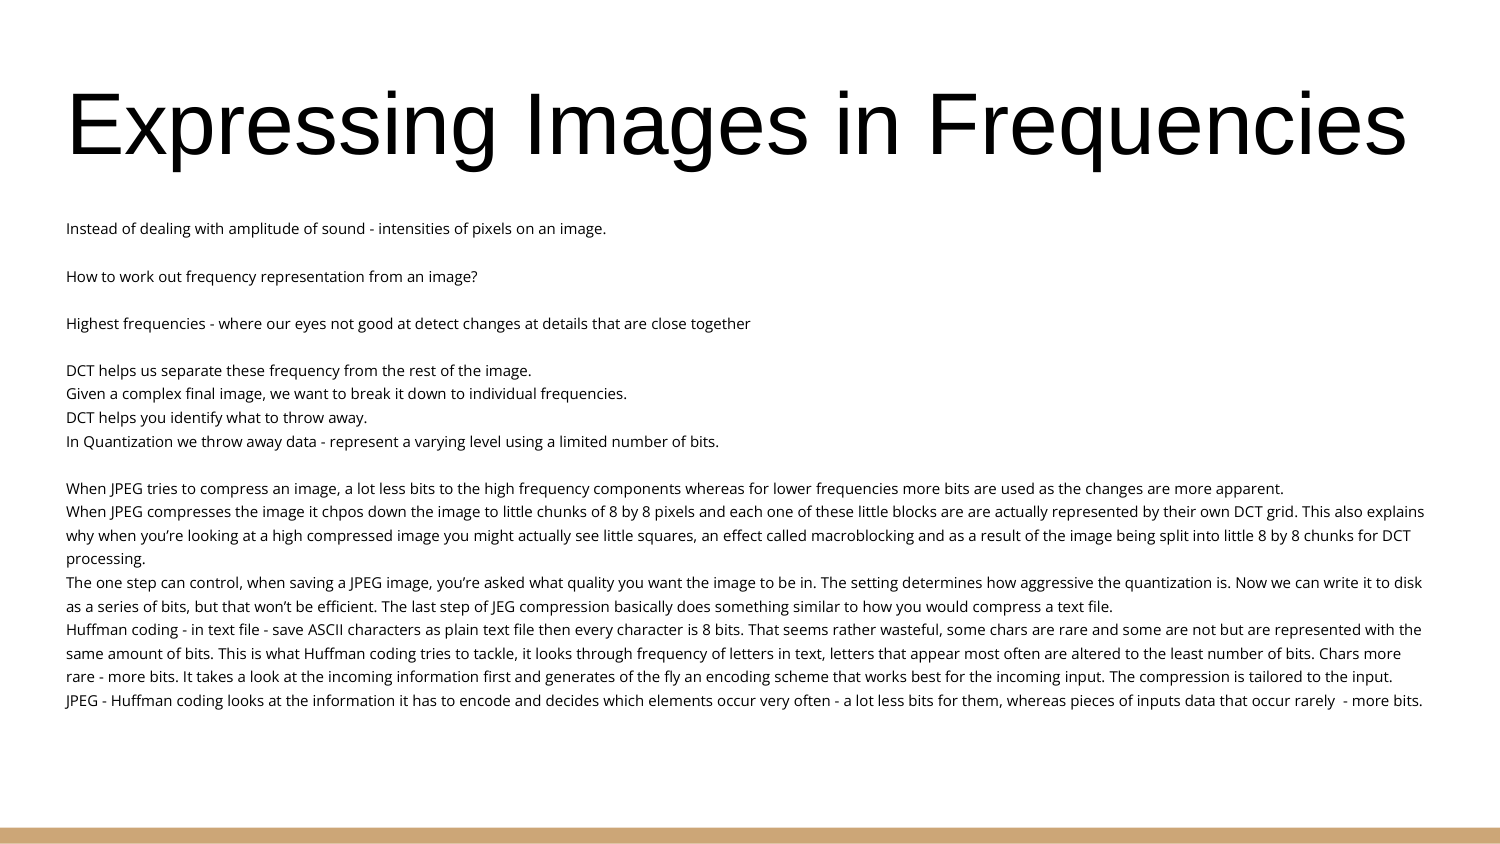

# Expressing Images in Frequencies
Instead of dealing with amplitude of sound - intensities of pixels on an image.

How to work out frequency representation from an image?

Highest frequencies - where our eyes not good at detect changes at details that are close together

DCT helps us separate these frequency from the rest of the image.
Given a complex final image, we want to break it down to individual frequencies.
DCT helps you identify what to throw away.
In Quantization we throw away data - represent a varying level using a limited number of bits.

When JPEG tries to compress an image, a lot less bits to the high frequency components whereas for lower frequencies more bits are used as the changes are more apparent.
When JPEG compresses the image it chpos down the image to little chunks of 8 by 8 pixels and each one of these little blocks are are actually represented by their own DCT grid. This also explains why when you’re looking at a high compressed image you might actually see little squares, an effect called macroblocking and as a result of the image being split into little 8 by 8 chunks for DCT processing.
The one step can control, when saving a JPEG image, you’re asked what quality you want the image to be in. The setting determines how aggressive the quantization is. Now we can write it to disk as a series of bits, but that won’t be efficient. The last step of JEG compression basically does something similar to how you would compress a text file.
Huffman coding - in text file - save ASCII characters as plain text file then every character is 8 bits. That seems rather wasteful, some chars are rare and some are not but are represented with the same amount of bits. This is what Huffman coding tries to tackle, it looks through frequency of letters in text, letters that appear most often are altered to the least number of bits. Chars more rare - more bits. It takes a look at the incoming information first and generates of the fly an encoding scheme that works best for the incoming input. The compression is tailored to the input.
JPEG - Huffman coding looks at the information it has to encode and decides which elements occur very often - a lot less bits for them, whereas pieces of inputs data that occur rarely  - more bits.